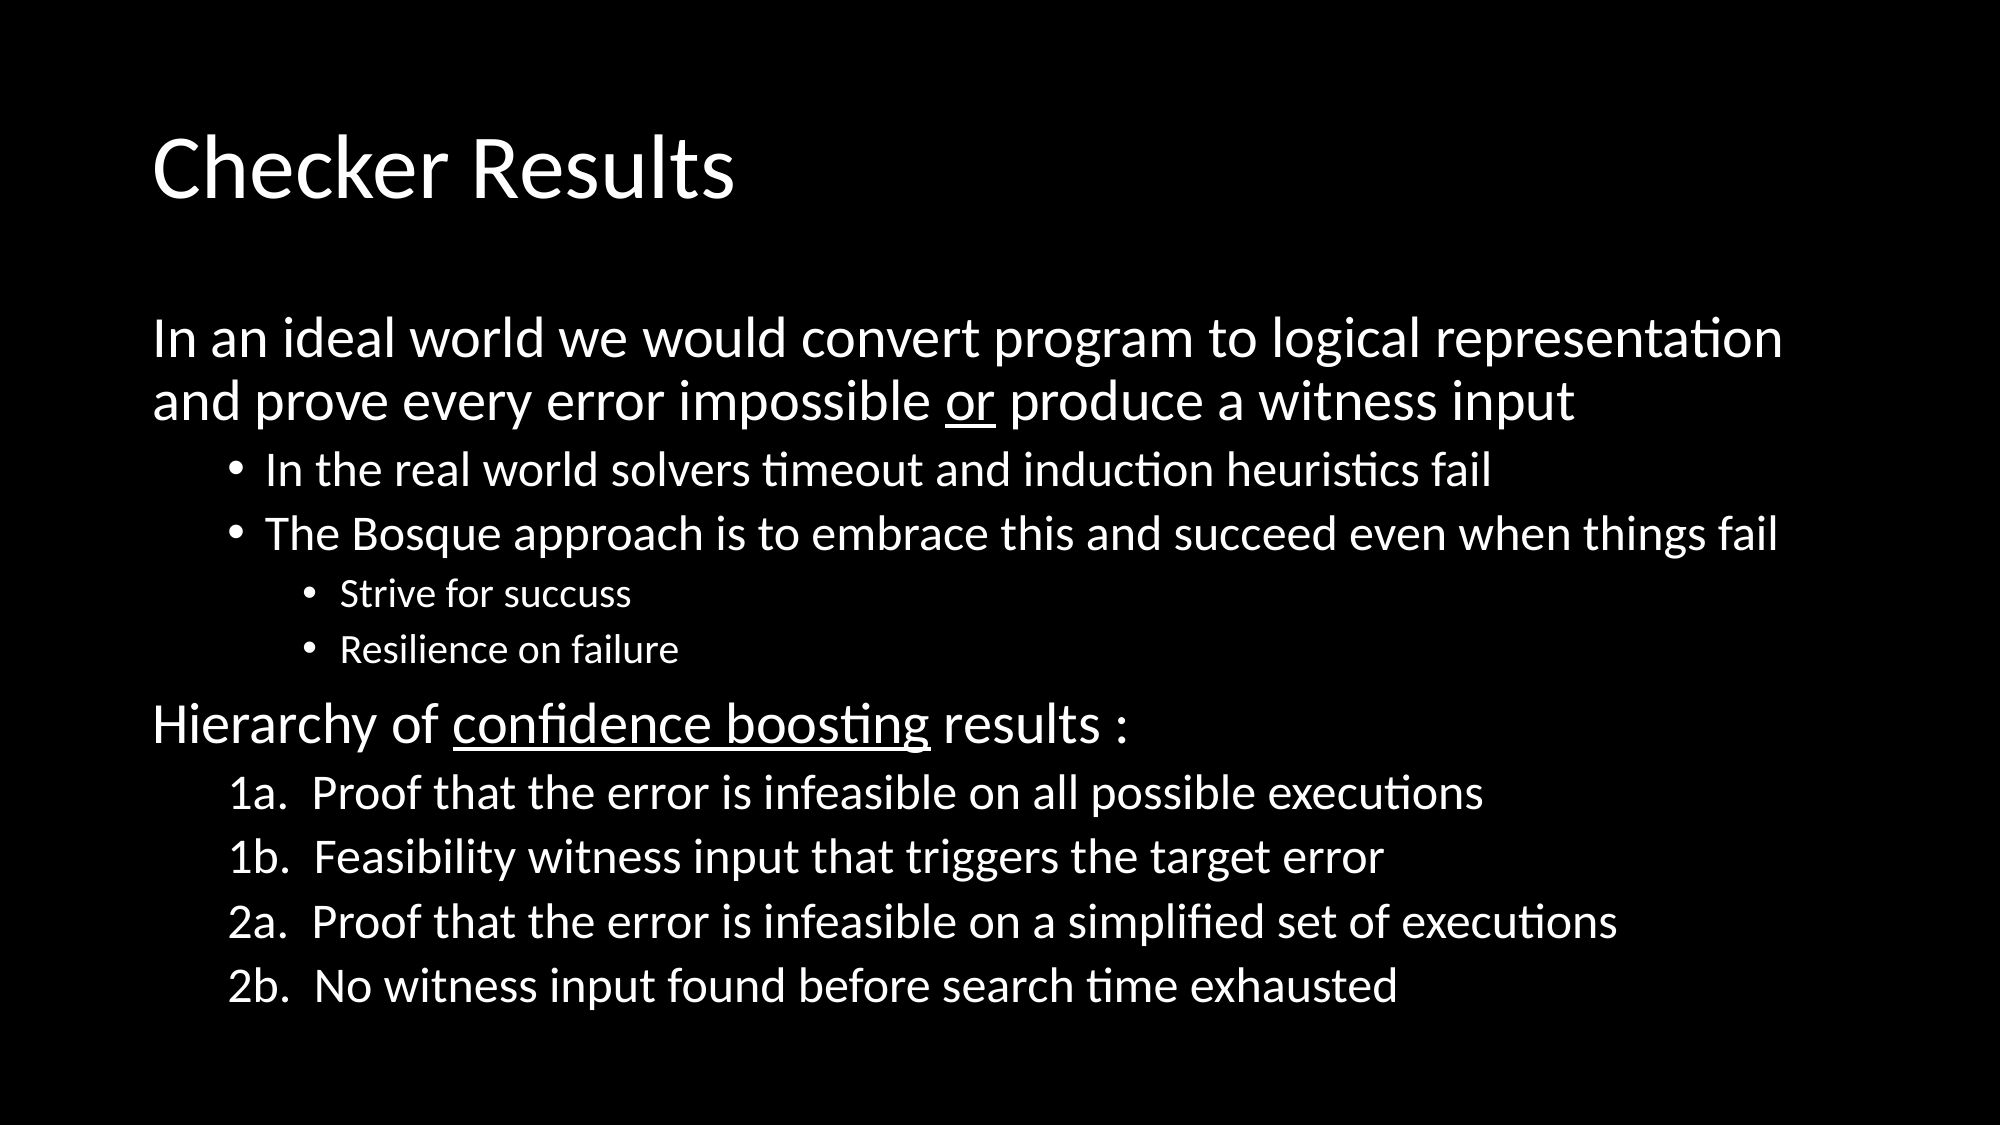

# Checker Results
In an ideal world we would convert program to logical representation and prove every error impossible or produce a witness input
In the real world solvers timeout and induction heuristics fail
The Bosque approach is to embrace this and succeed even when things fail
Strive for succuss
Resilience on failure
Hierarchy of confidence boosting results :
1a.  Proof that the error is infeasible on all possible executions
1b.  Feasibility witness input that triggers the target error
2a.  Proof that the error is infeasible on a simplified set of executions
2b.  No witness input found before search time exhausted